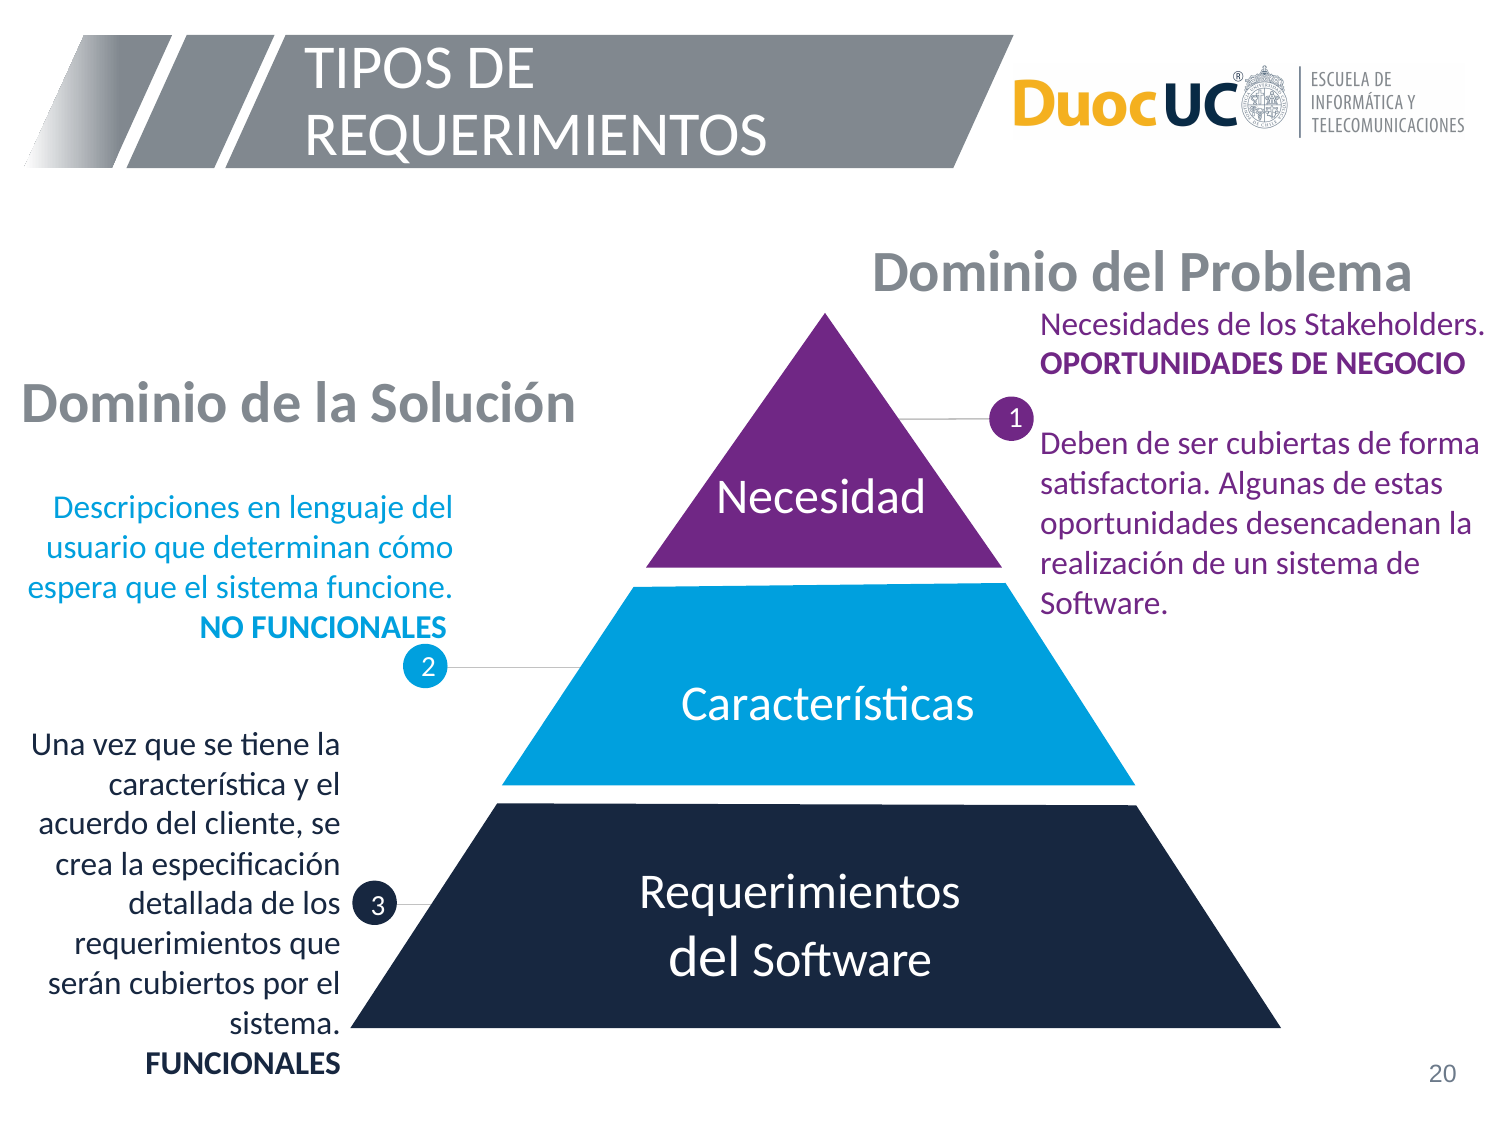

# TIPOS DE REQUERIMIENTOS
Dominio del Problema

Necesidades de los Stakeholders.
OPORTUNIDADES DE NEGOCIO
Deben de ser cubiertas de forma satisfactoria. Algunas de estas oportunidades desencadenan la realización de un sistema de Software.
Dominio de la Solución
1

Descripciones en lenguaje del usuario que determinan cómo espera que el sistema funcione.
NO FUNCIONALES
Necesidad

2

Características

Una vez que se tiene la característica y el acuerdo del cliente, se crea la especificación detallada de los requerimientos que serán cubiertos por el sistema.
FUNCIONALES

Requerimientos
del Software
3